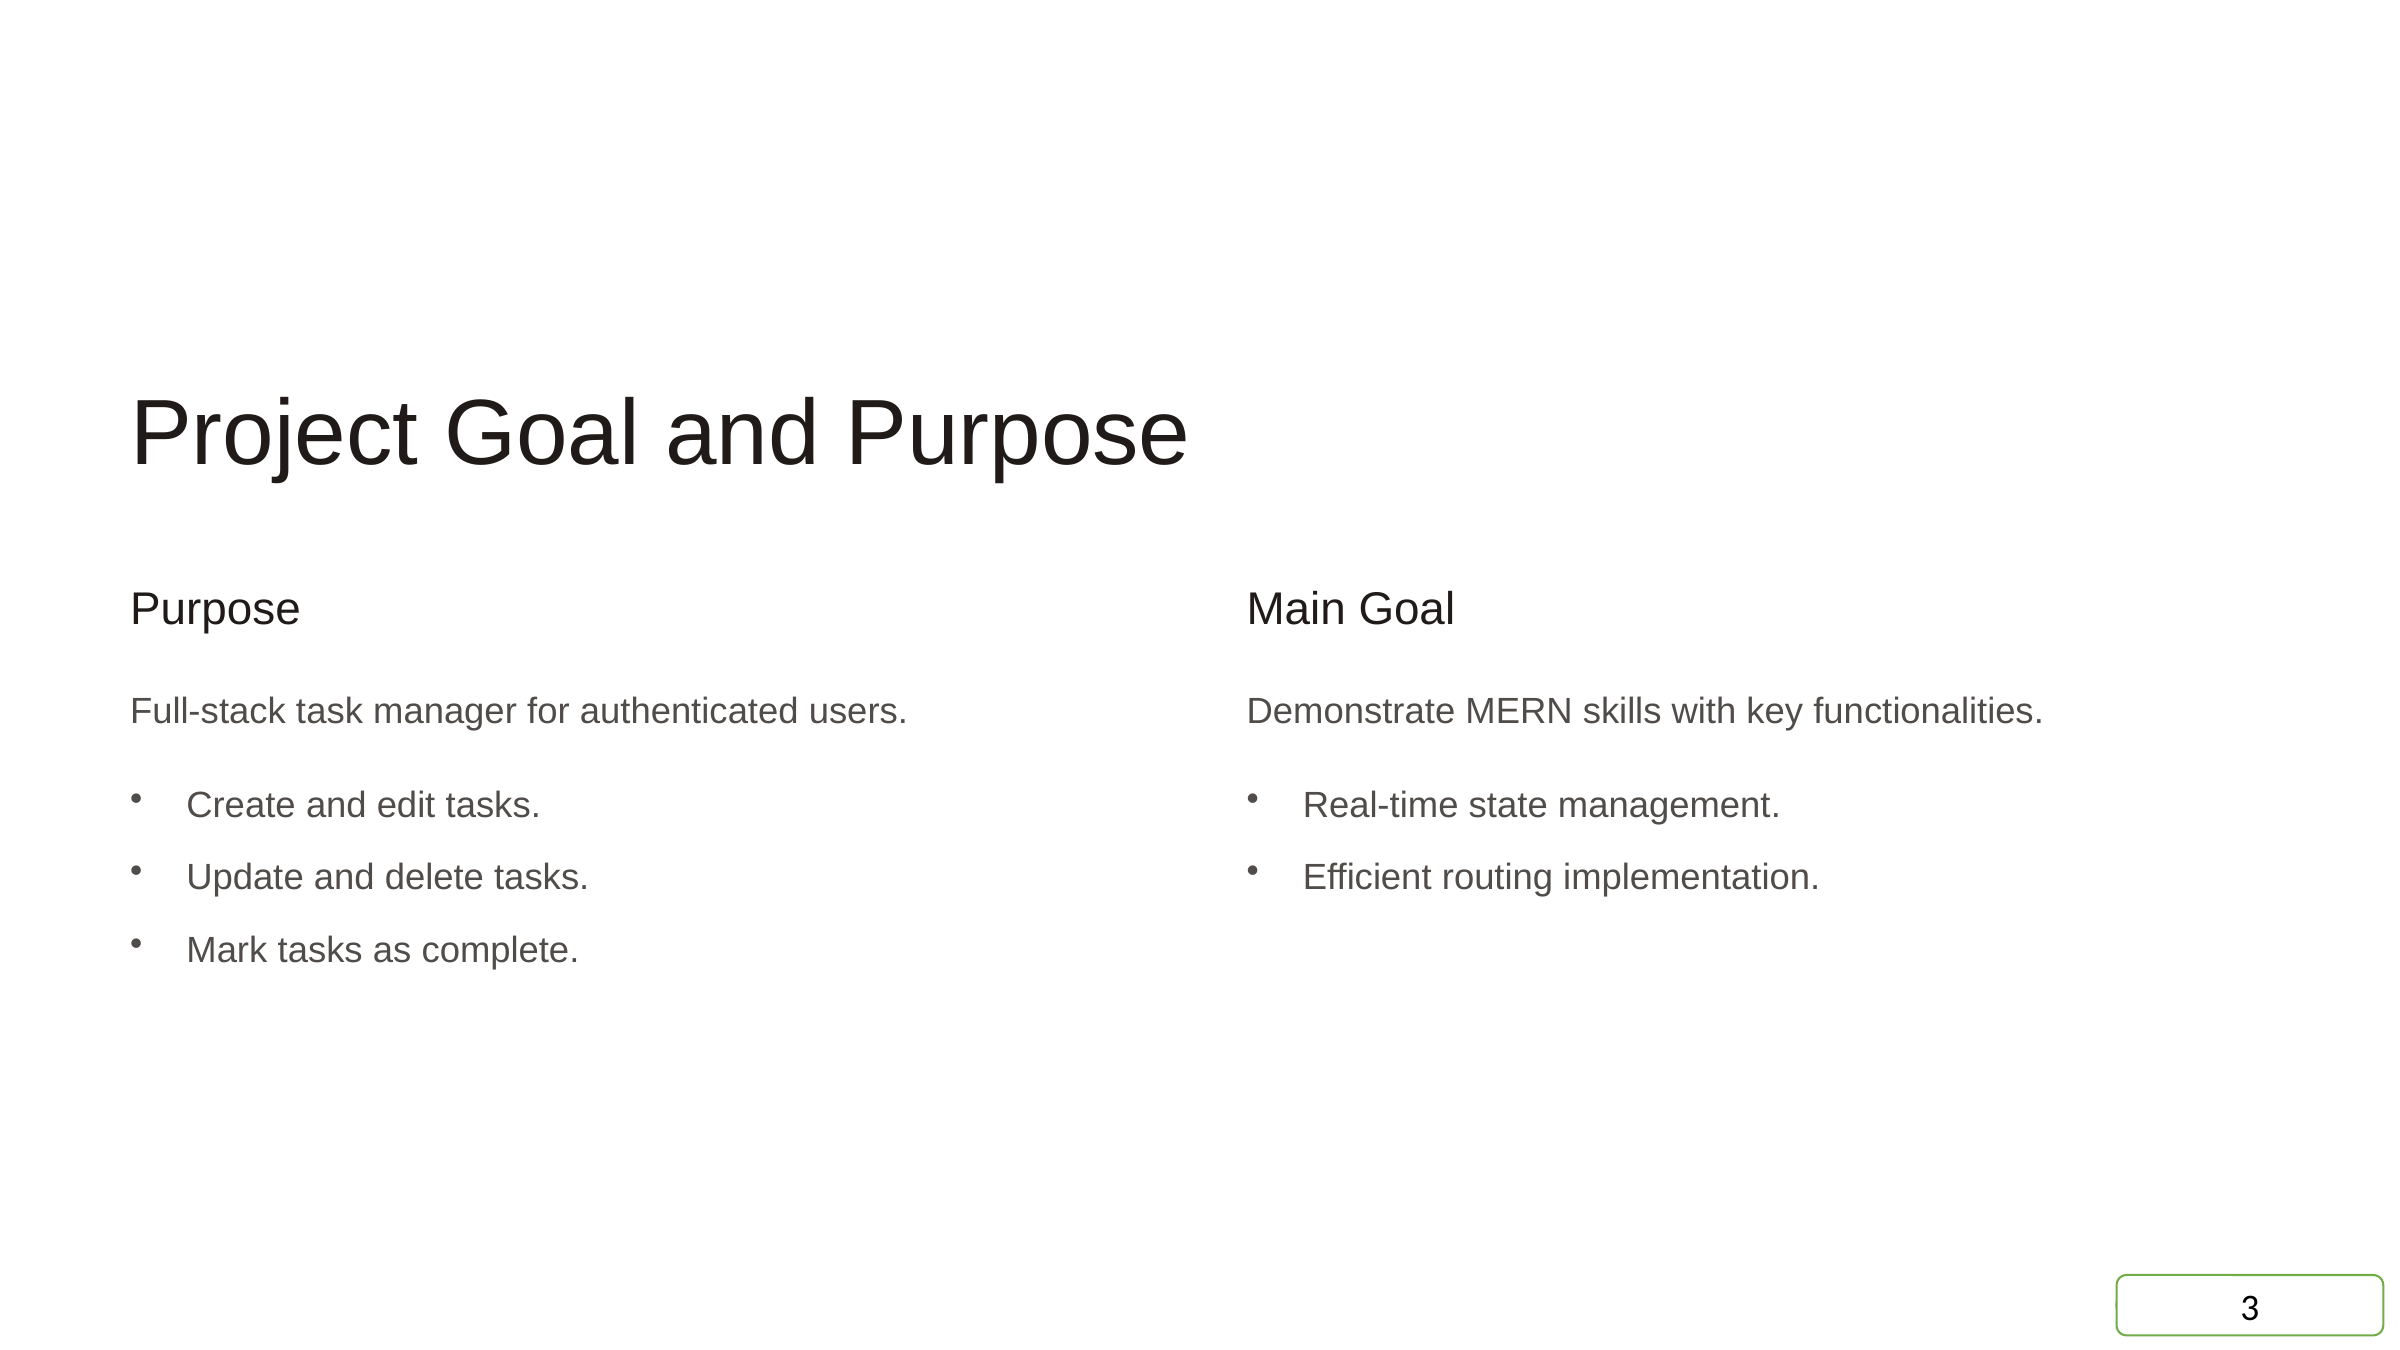

Project Goal and Purpose
Purpose
Main Goal
Full-stack task manager for authenticated users.
Demonstrate MERN skills with key functionalities.
Create and edit tasks.
Real-time state management.
Update and delete tasks.
Efficient routing implementation.
Mark tasks as complete.
3